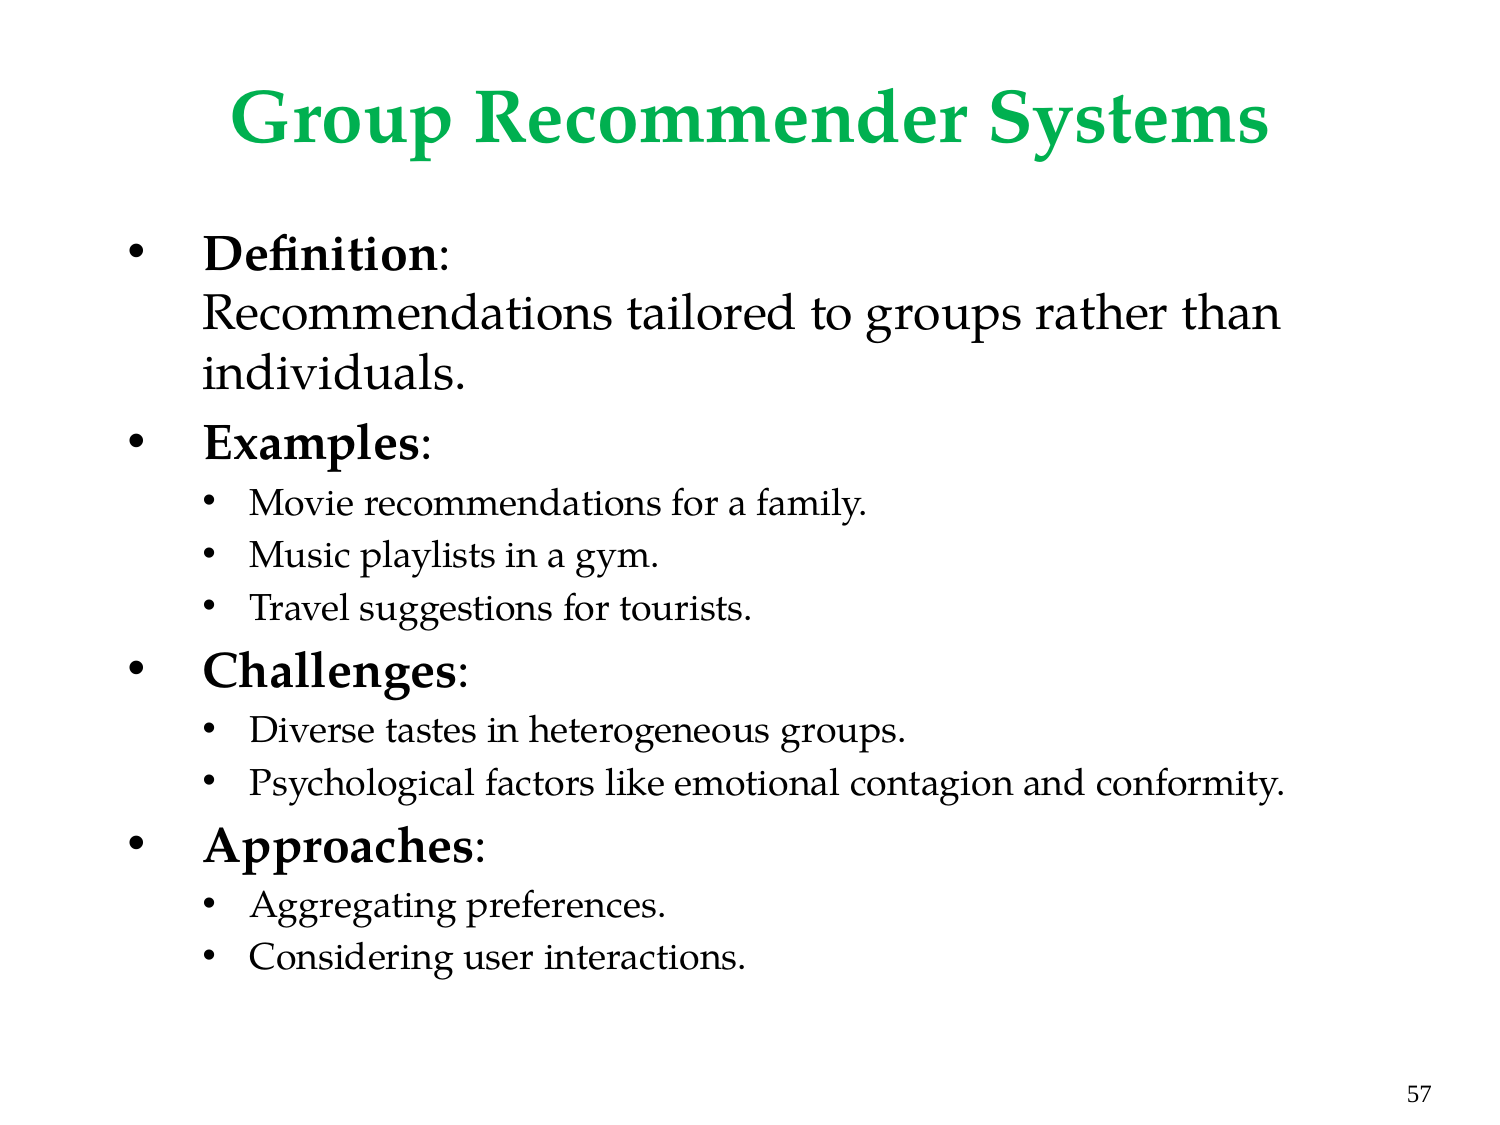

# Group Recommender Systems
Definition:
Recommendations tailored to groups rather than individuals.
Examples:
Movie recommendations for a family.
Music playlists in a gym.
Travel suggestions for tourists.
Challenges:
Diverse tastes in heterogeneous groups.
Psychological factors like emotional contagion and conformity.
Approaches:
Aggregating preferences.
Considering user interactions.

57